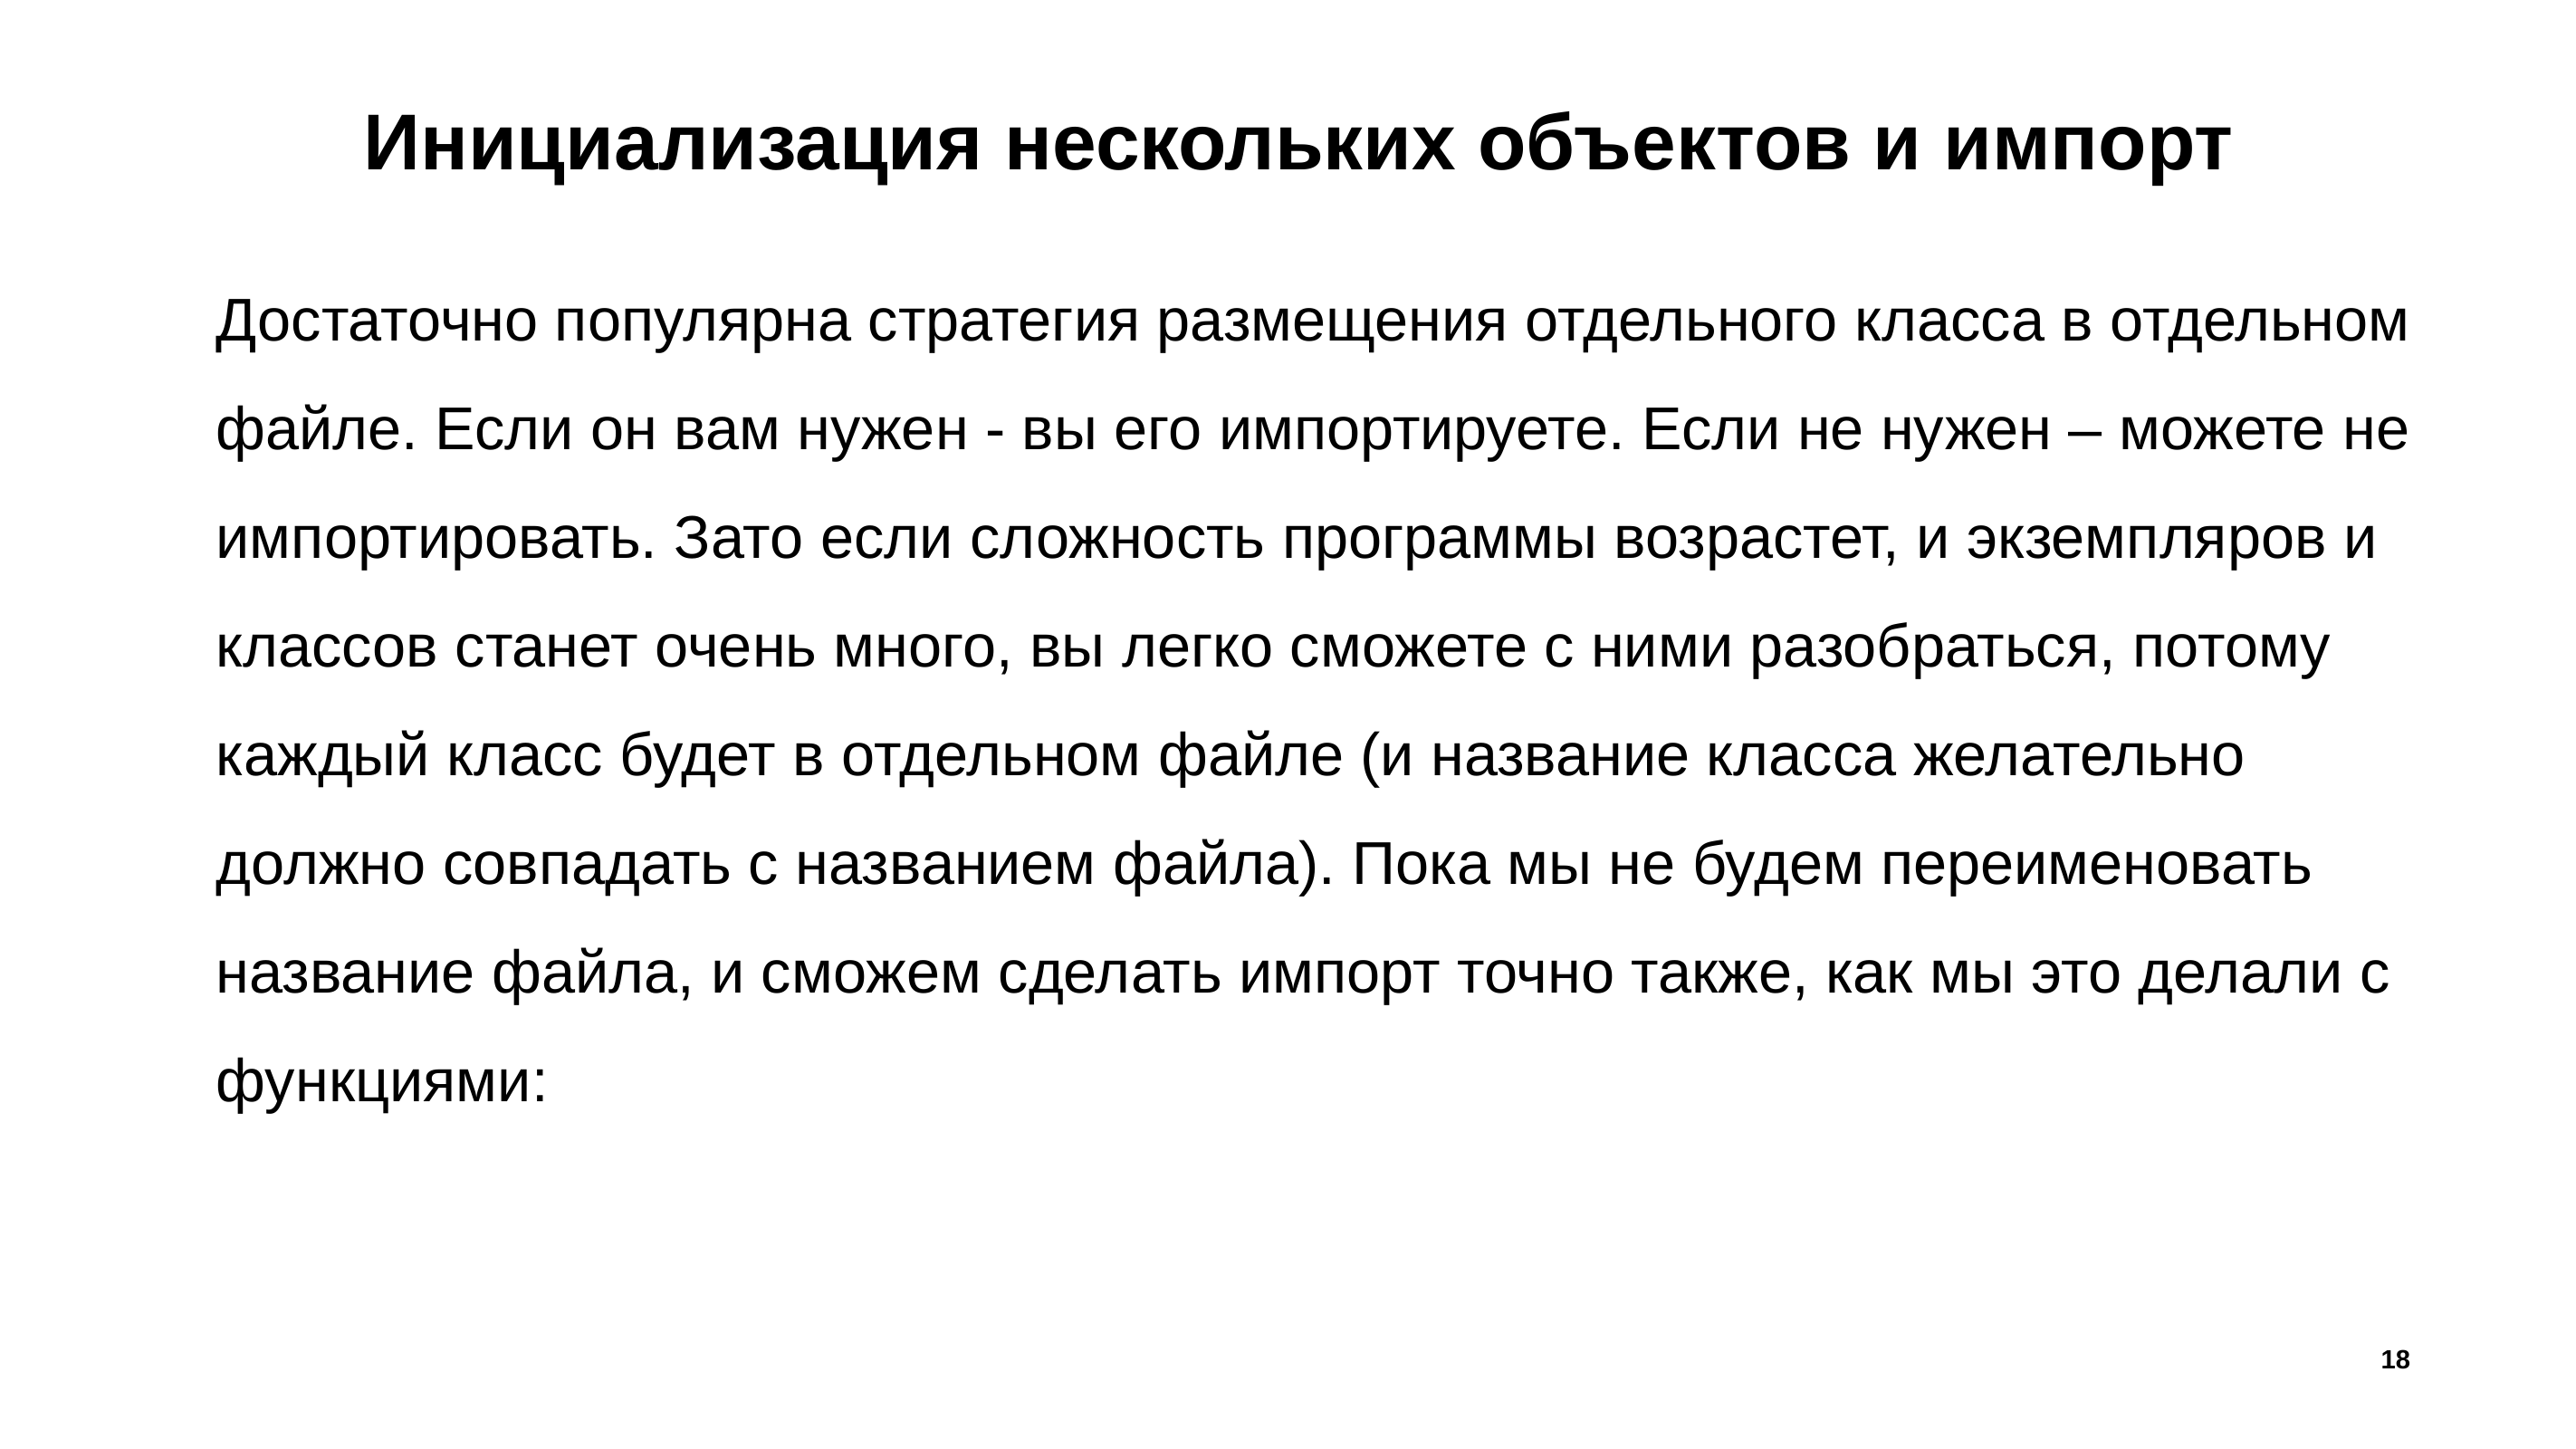

# Инициализация нескольких объектов и импорт
Достаточно популярна стратегия размещения отдельного класса в отдельном файле. Если он вам нужен - вы его импортируете. Если не нужен – можете не импортировать. Зато если сложность программы возрастет, и экземпляров и классов станет очень много, вы легко сможете с ними разобраться, потому каждый класс будет в отдельном файле (и название класса желательно должно совпадать с названием файла). Пока мы не будем переименовать название файла, и сможем сделать импорт точно также, как мы это делали с функциями:

18